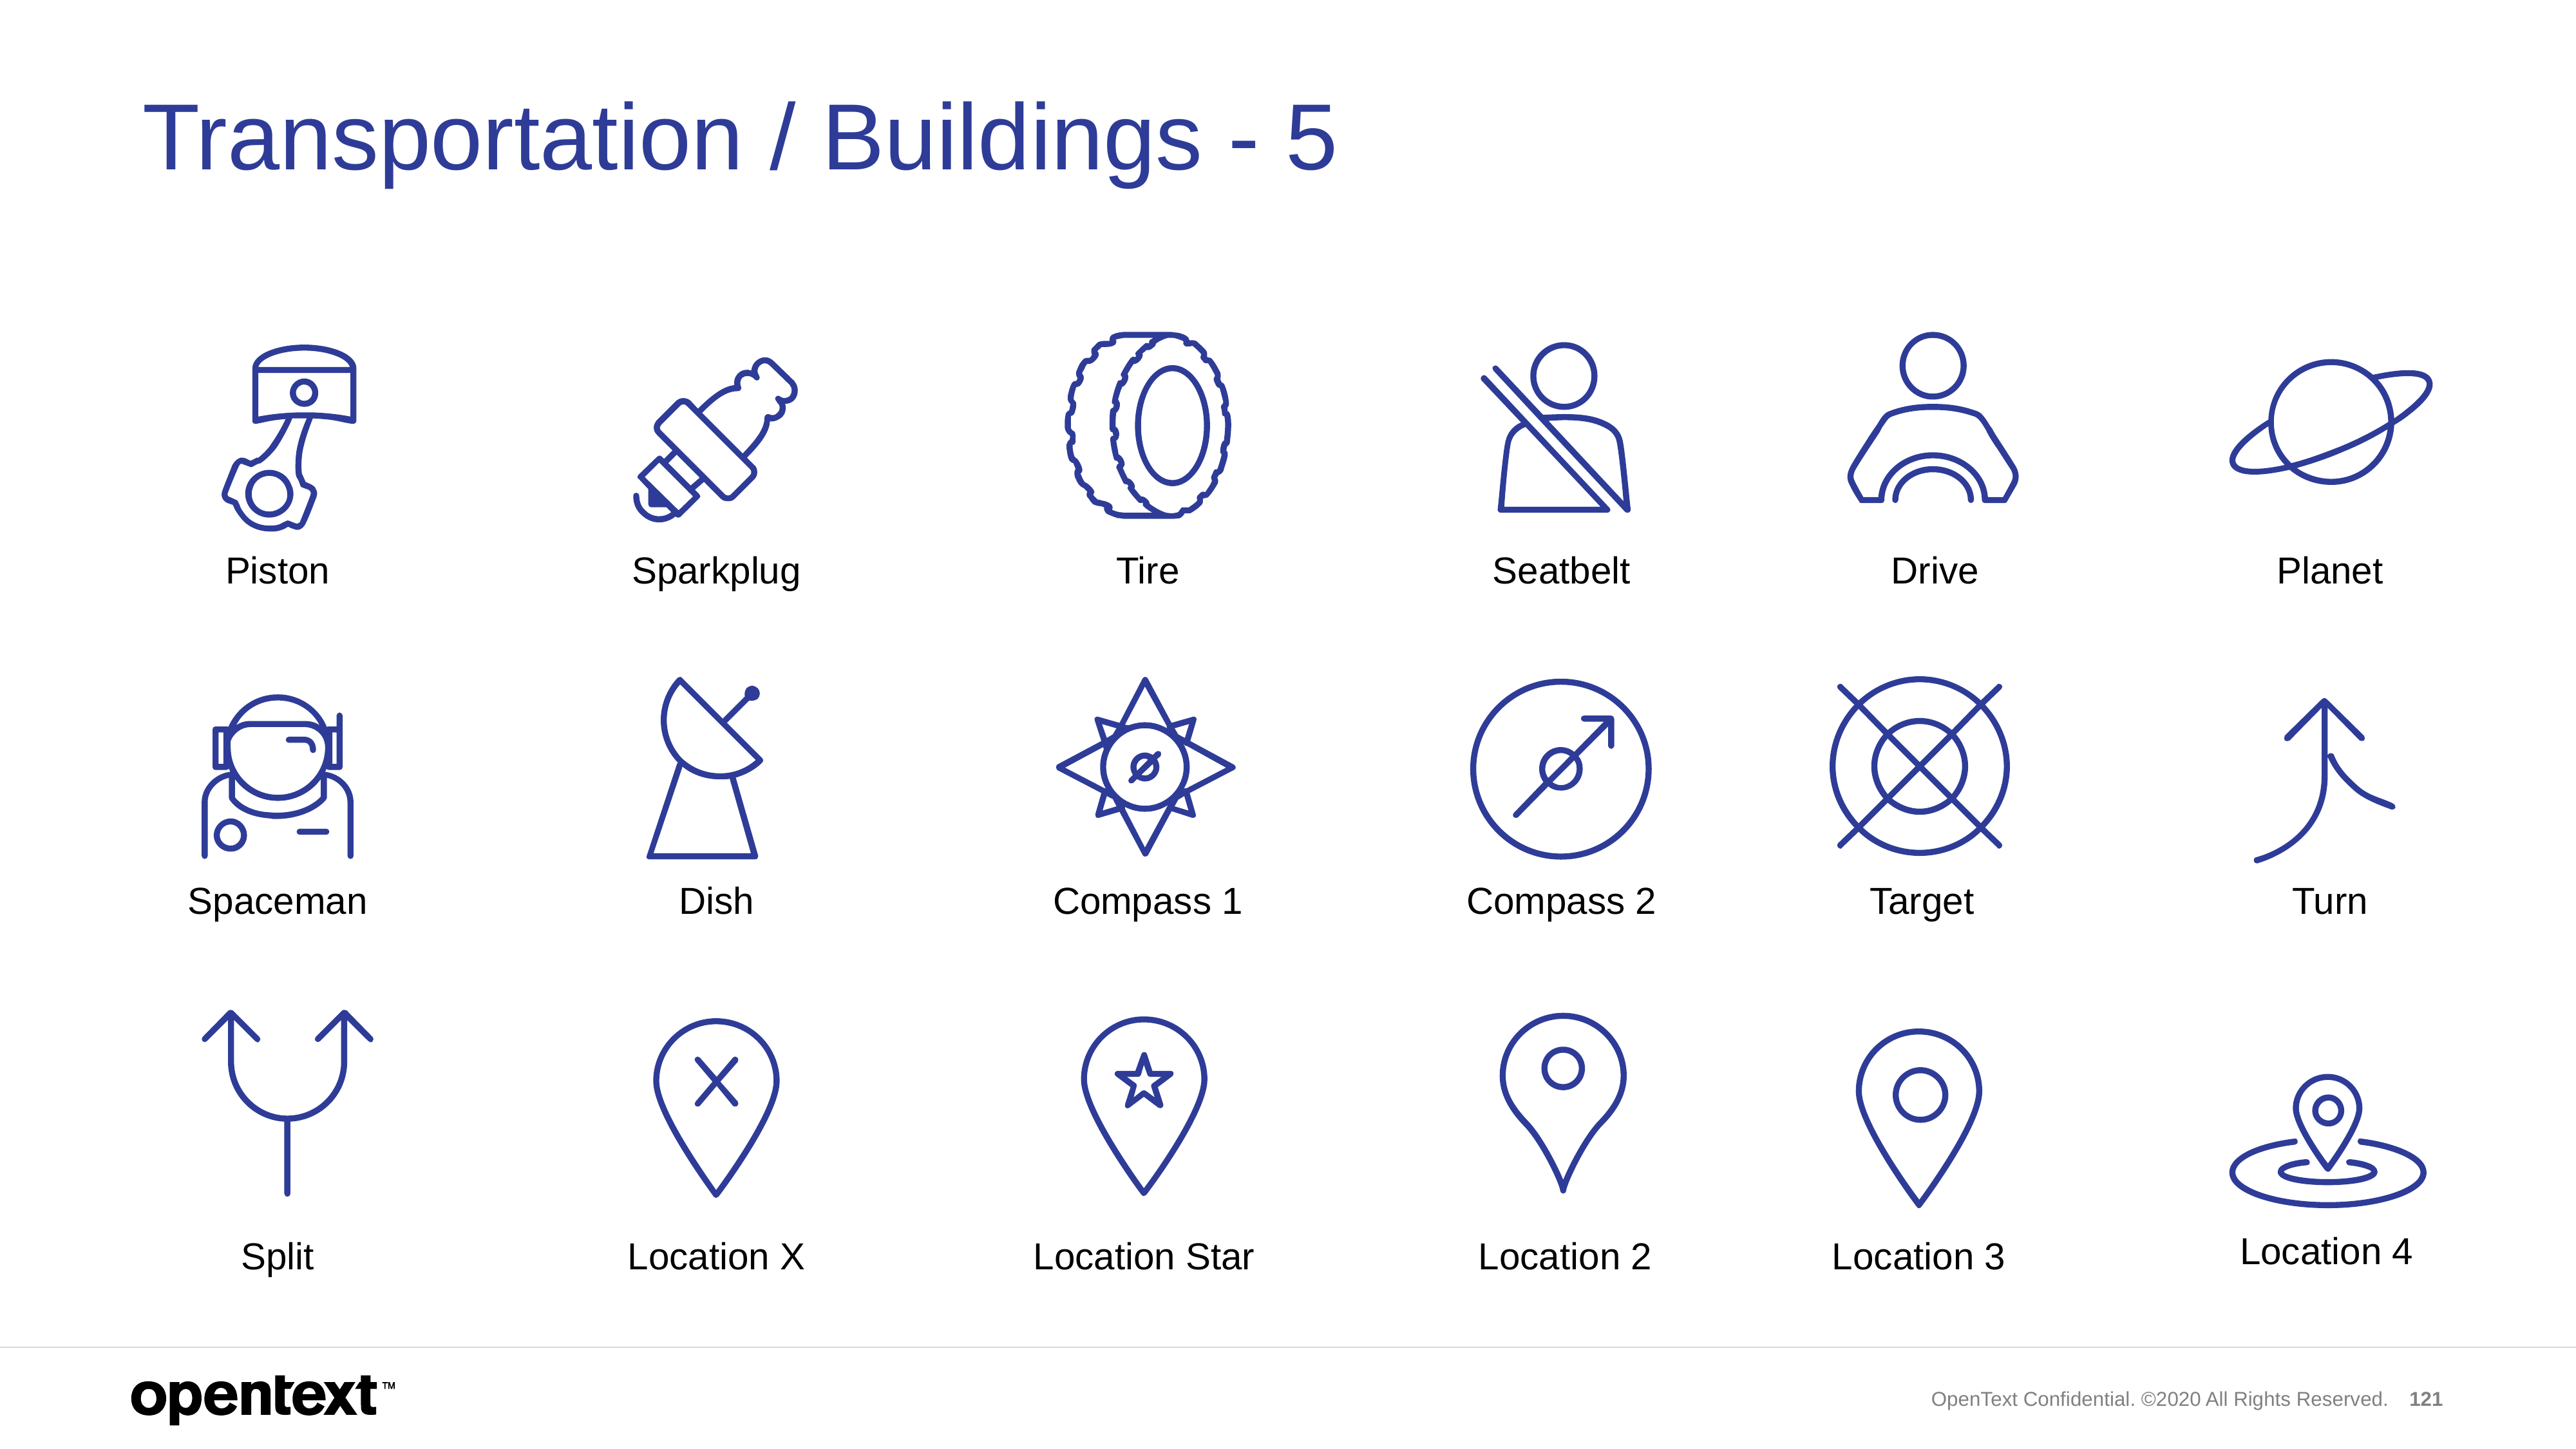

# Transportation / Buildings - 5

Piston
Sparkplug
Tire
Seatbelt
Drive
Planet

Spaceman
Dish
Compass 1
Compass 2
Target
Turn

Location 4
Split
Location X
Location Star
Location 2
Location 3